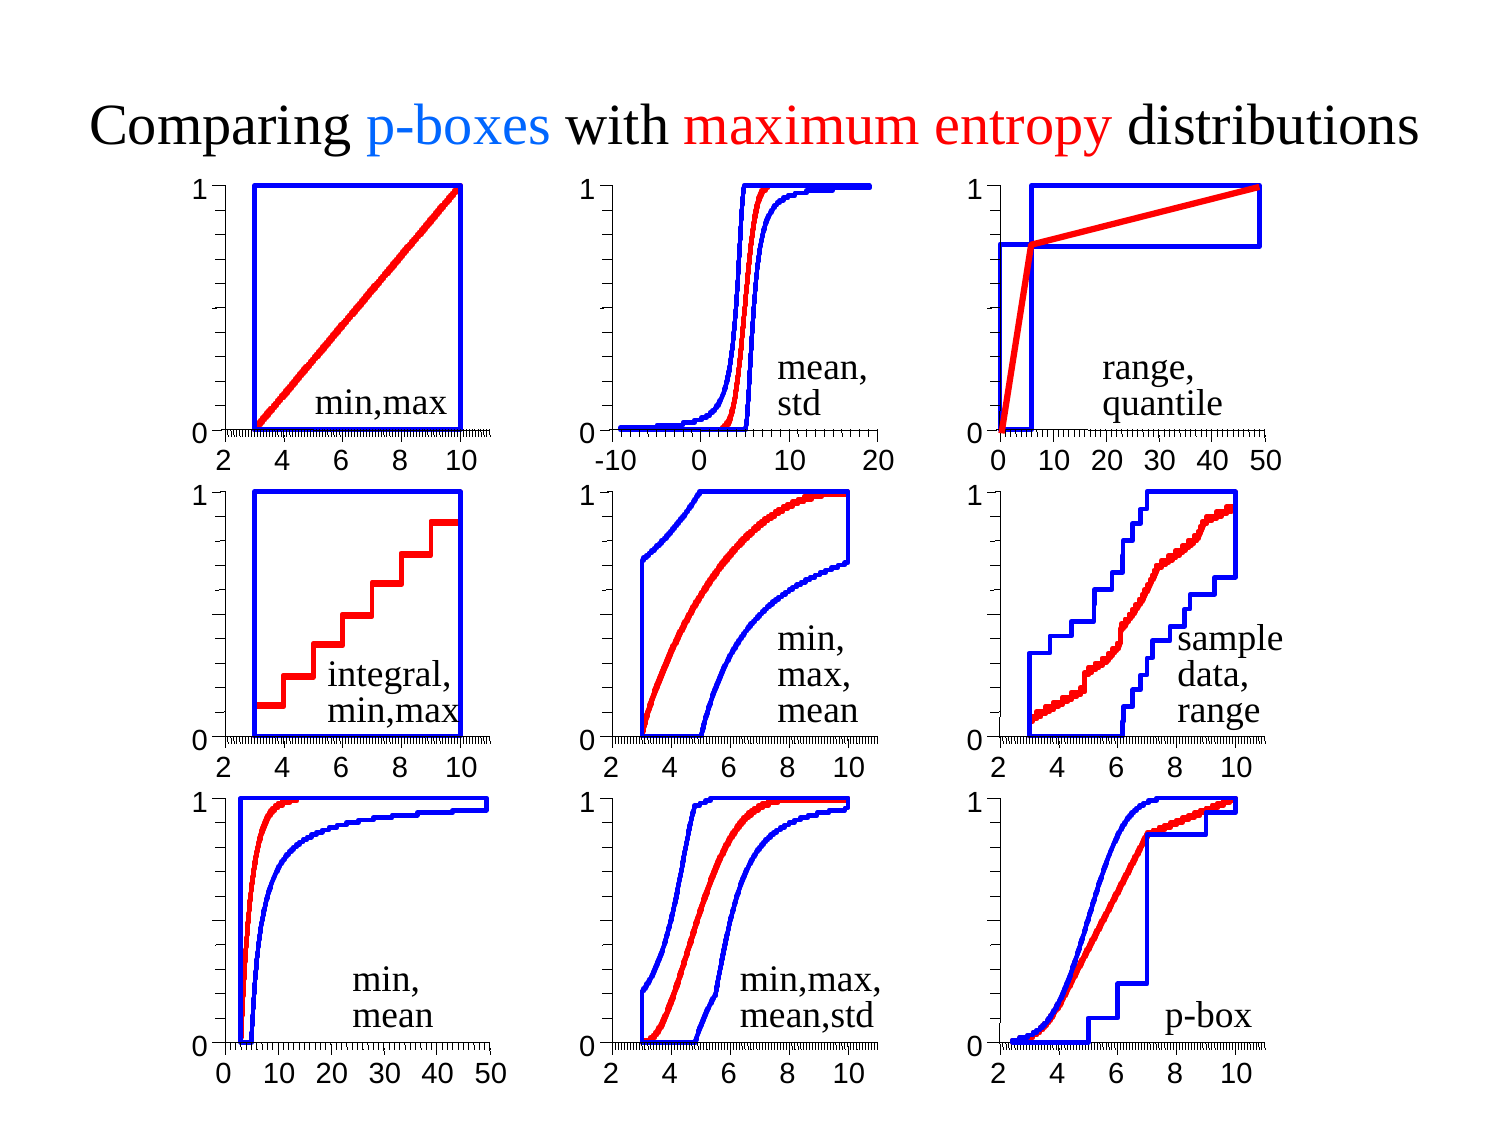

Comparing p-boxes with maximum entropy distributions
1
1
1

mean, std
range, quantile
min,max
0
0
0
2
4
6
8
10
-10
0
10
20
0
10
20
30
40
50
1
1
1

min,
max, mean
sample data, range
integral, min,max
0
0
0
2
4
6
8
10
2
4
6
8
10
2
4
6
8
10
1
1
1

min, mean
min,max, mean,std
p-box
0
0
0
0
10
20
30
40
50
2
4
6
8
10
2
4
6
8
10